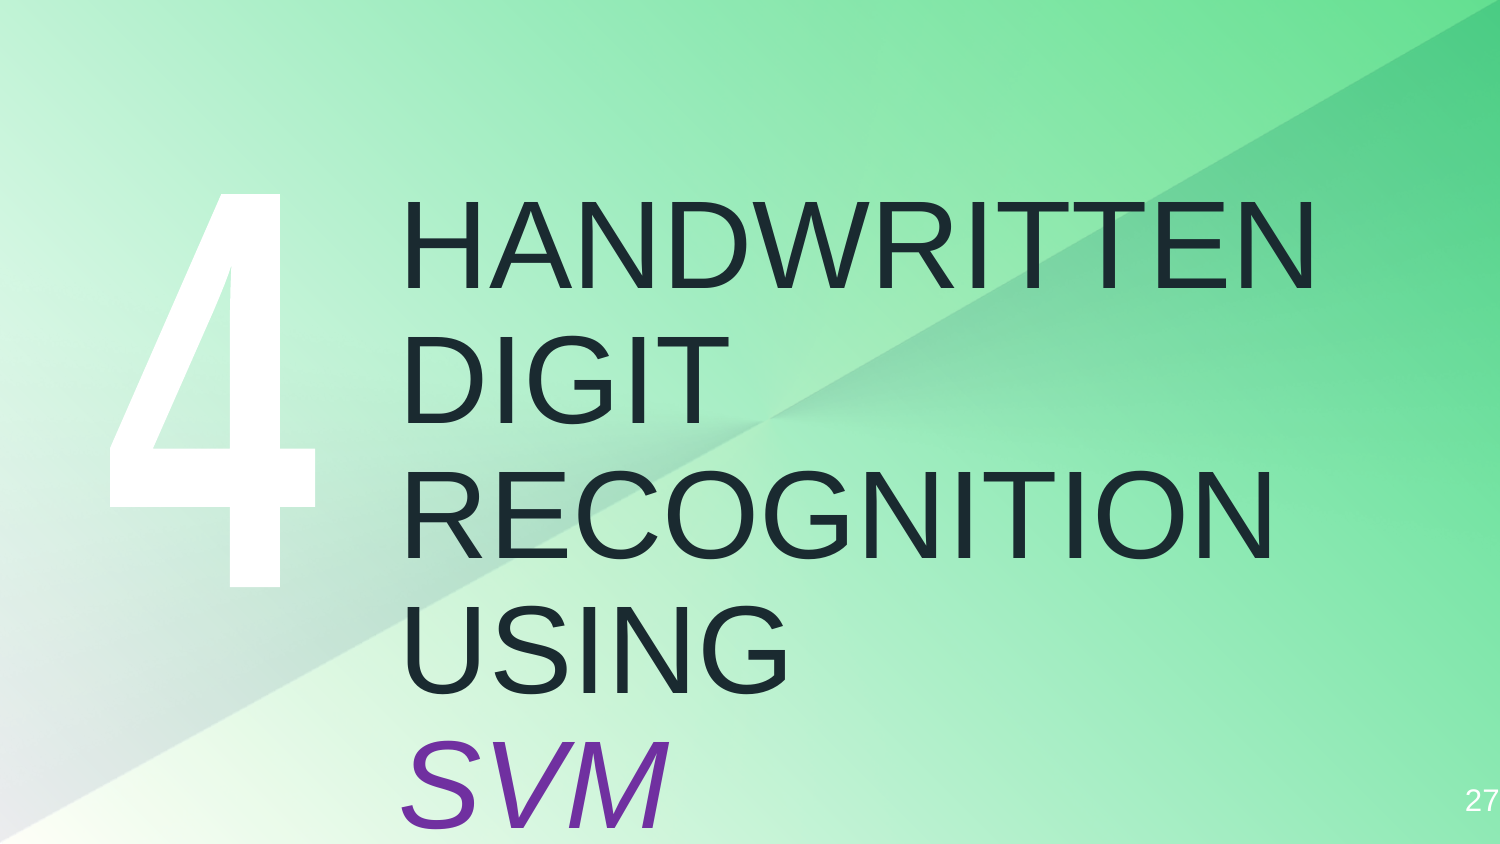

# HANDWRITTEN DIGIT RECOGNITION USING SVM
4
27